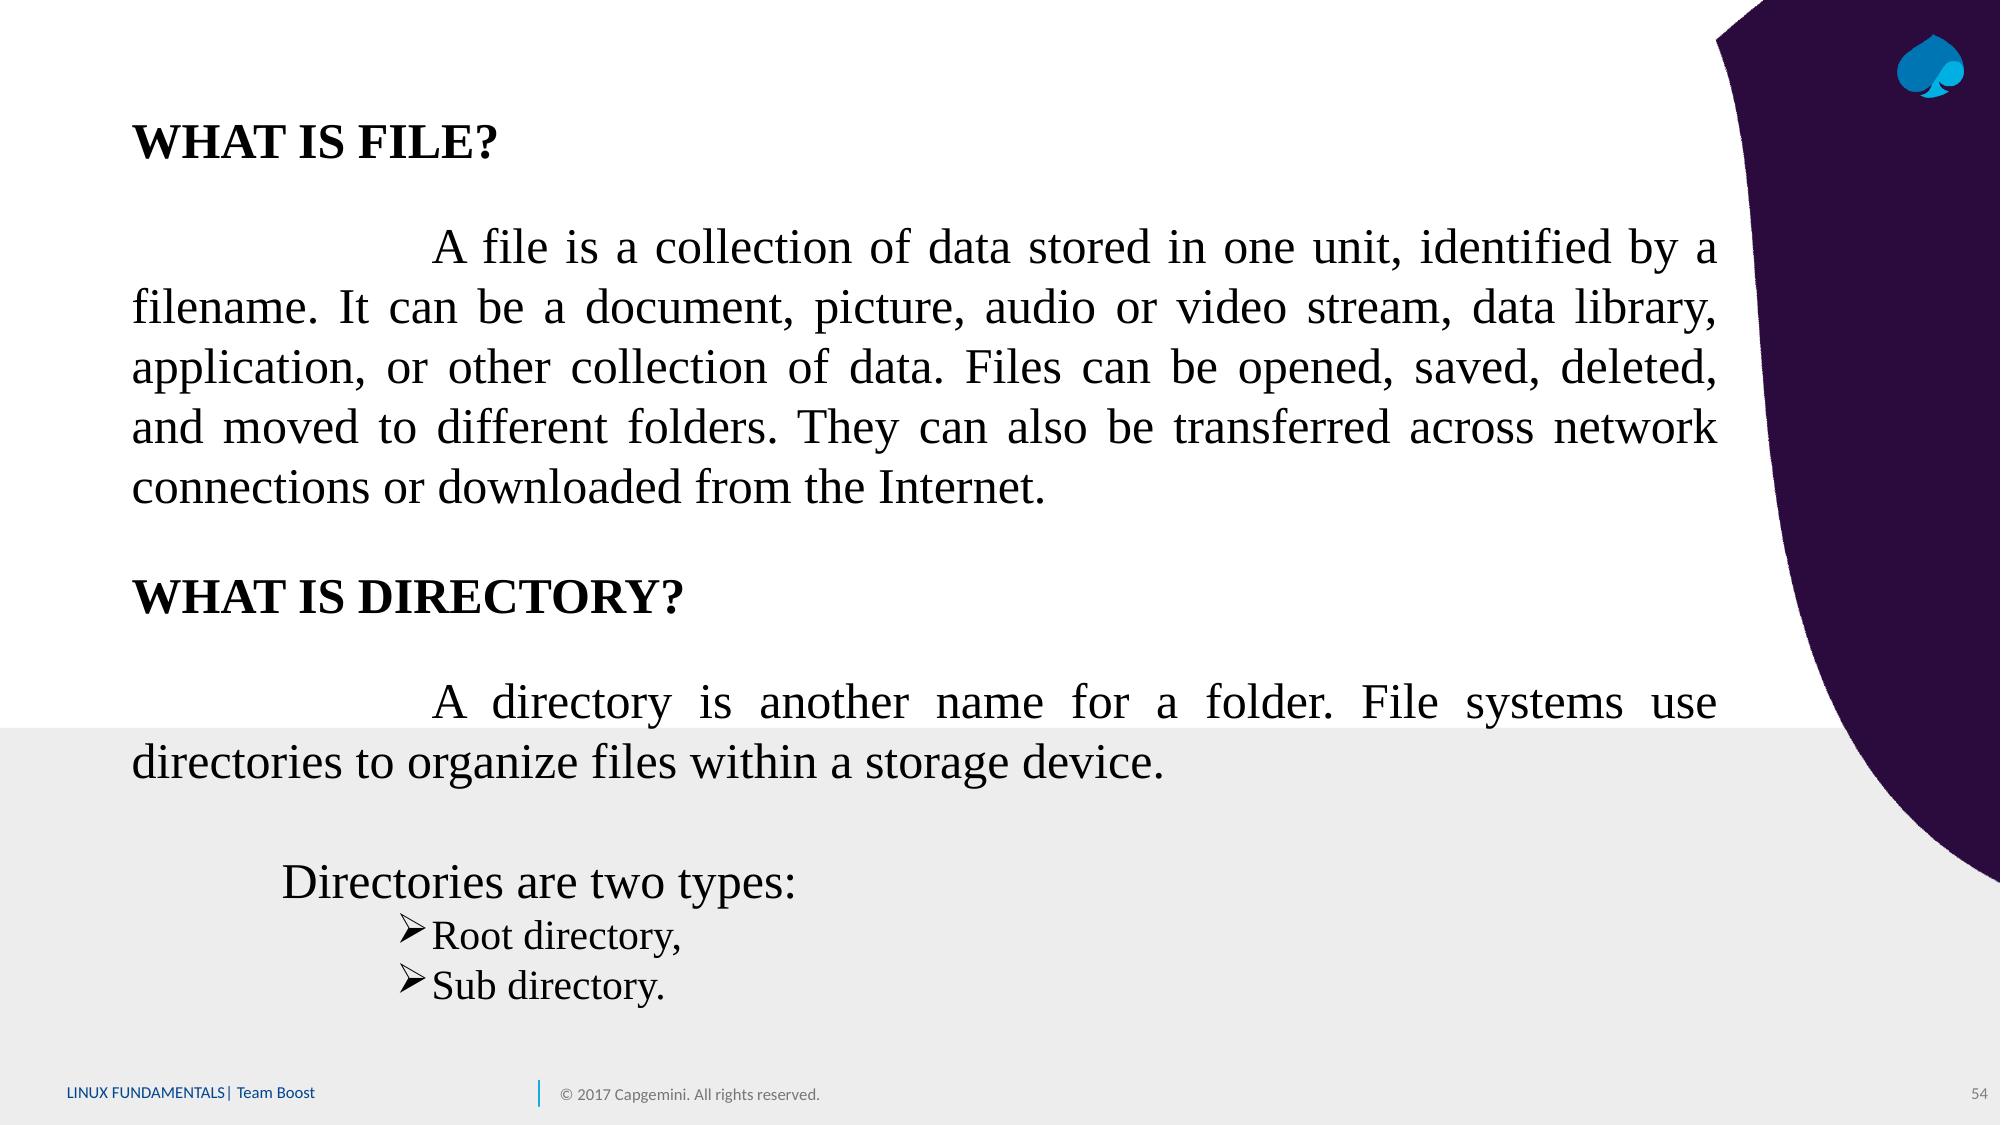

WHAT IS FILE?

		A file is a collection of data stored in one unit, identified by a filename. It can be a document, picture, audio or video stream, data library, application, or other collection of data. Files can be opened, saved, deleted, and moved to different folders. They can also be transferred across network connections or downloaded from the Internet.

WHAT IS DIRECTORY?

		A directory is another name for a folder. File systems use directories to organize files within a storage device.

	Directories are two types:
Root directory,
Sub directory.